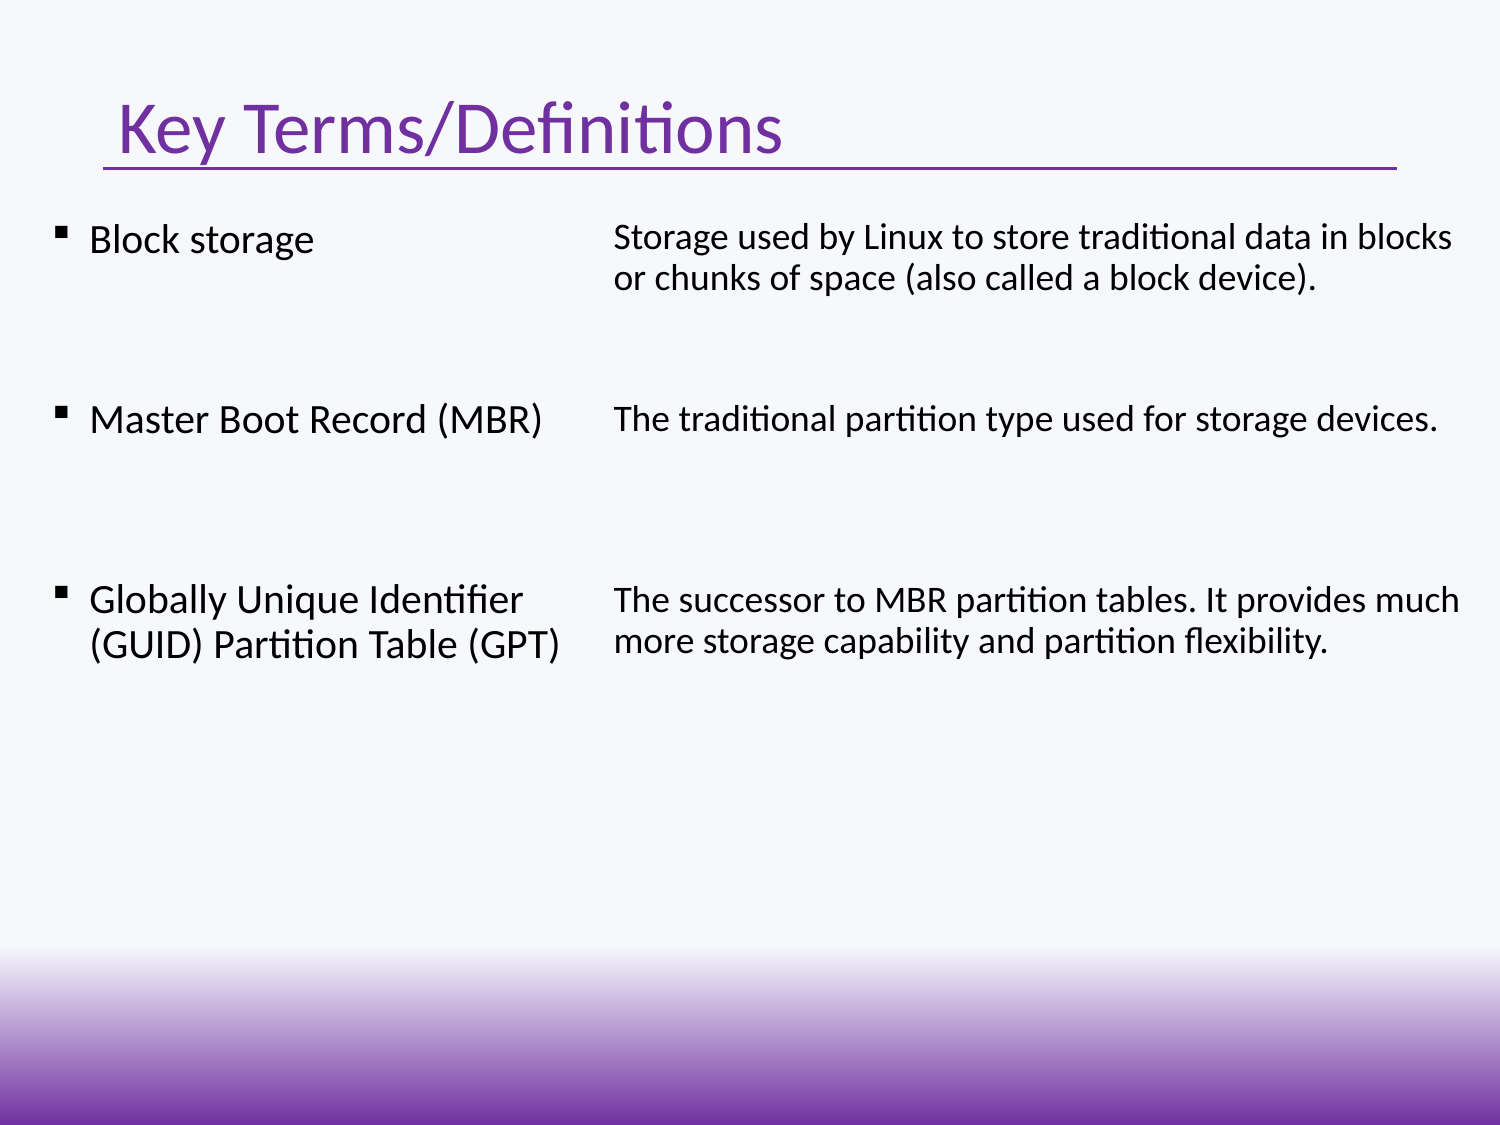

# Key Terms/Definitions
Storage used by Linux to store traditional data in blocks or chunks of space (also called a block device).
Block storage

Master Boot Record (MBR)

Globally Unique Identifier (GUID) Partition Table (GPT)
The traditional partition type used for storage devices.
The successor to MBR partition tables. It provides much more storage capability and partition flexibility.